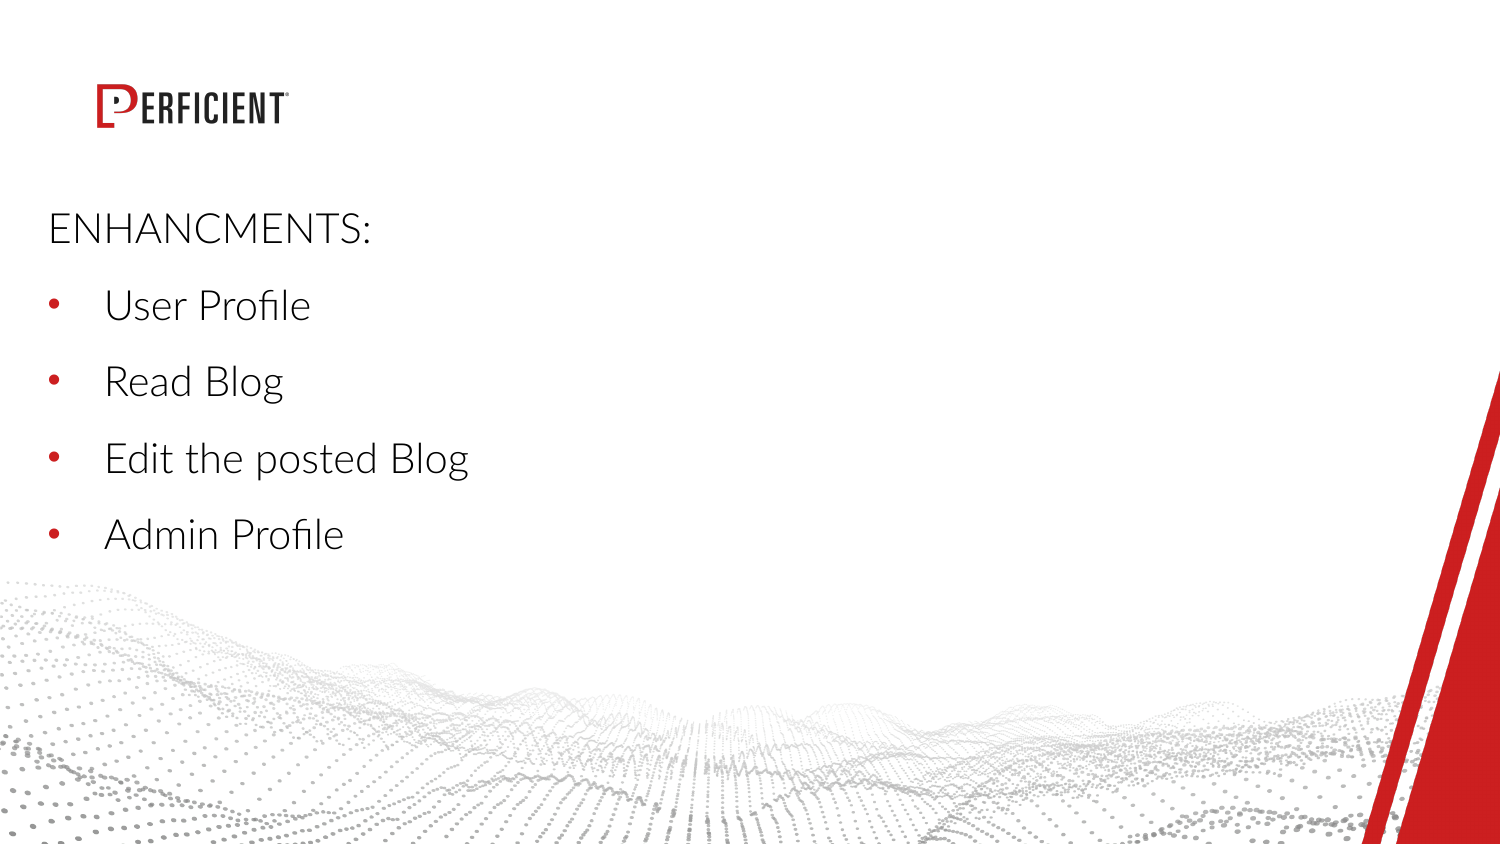

ENHANCMENTS:
User Profile
Read Blog
Edit the posted Blog
Admin Profile
#